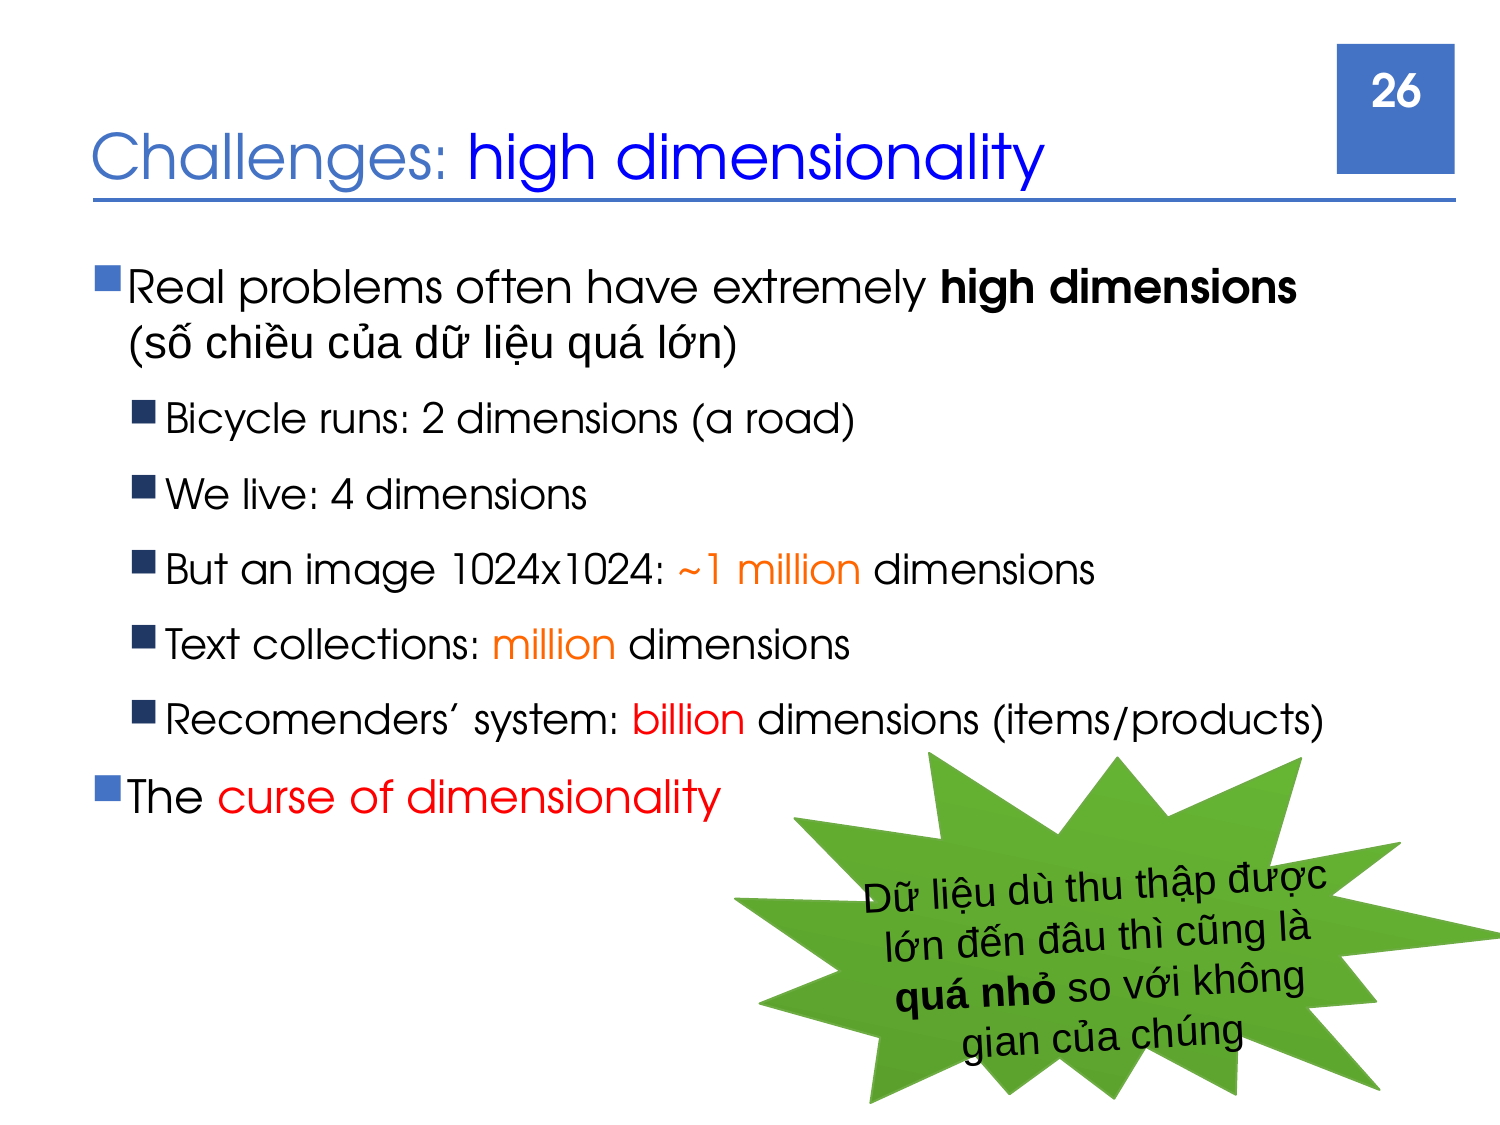

26
# Challenges: high dimensionality

Real problems often have extremely high dimensions
(số chiều của dữ liệu quá lớn)
Bicycle runs: 2 dimensions (a road)
We live: 4 dimensions
But an image 1024x1024: ~1 million dimensions
Text collections: million dimensions
Recomenders’ system: billion dimensions (items/products)
The curse of dimensionality

Dữ liệu dù thu thập được lớn đến đâu thì cũng là quá nhỏ so với không gian của chúng